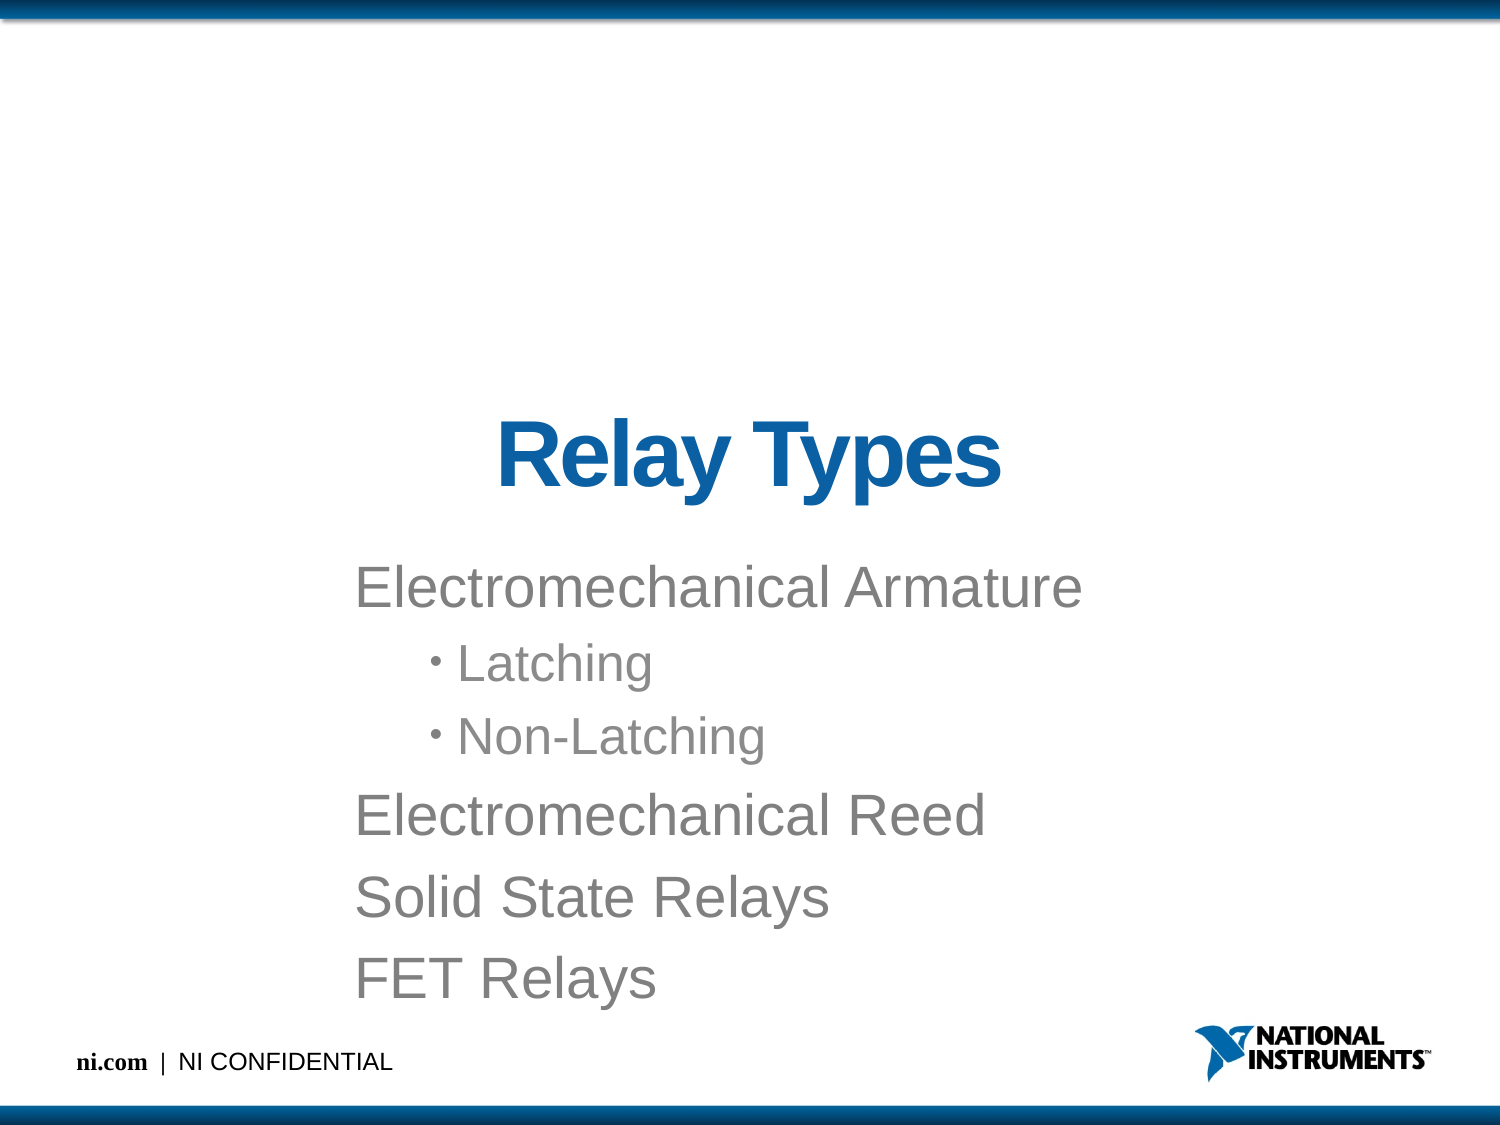

# Relay Types
Electromechanical Armature
 Latching
 Non-Latching
Electromechanical Reed
Solid State Relays
FET Relays